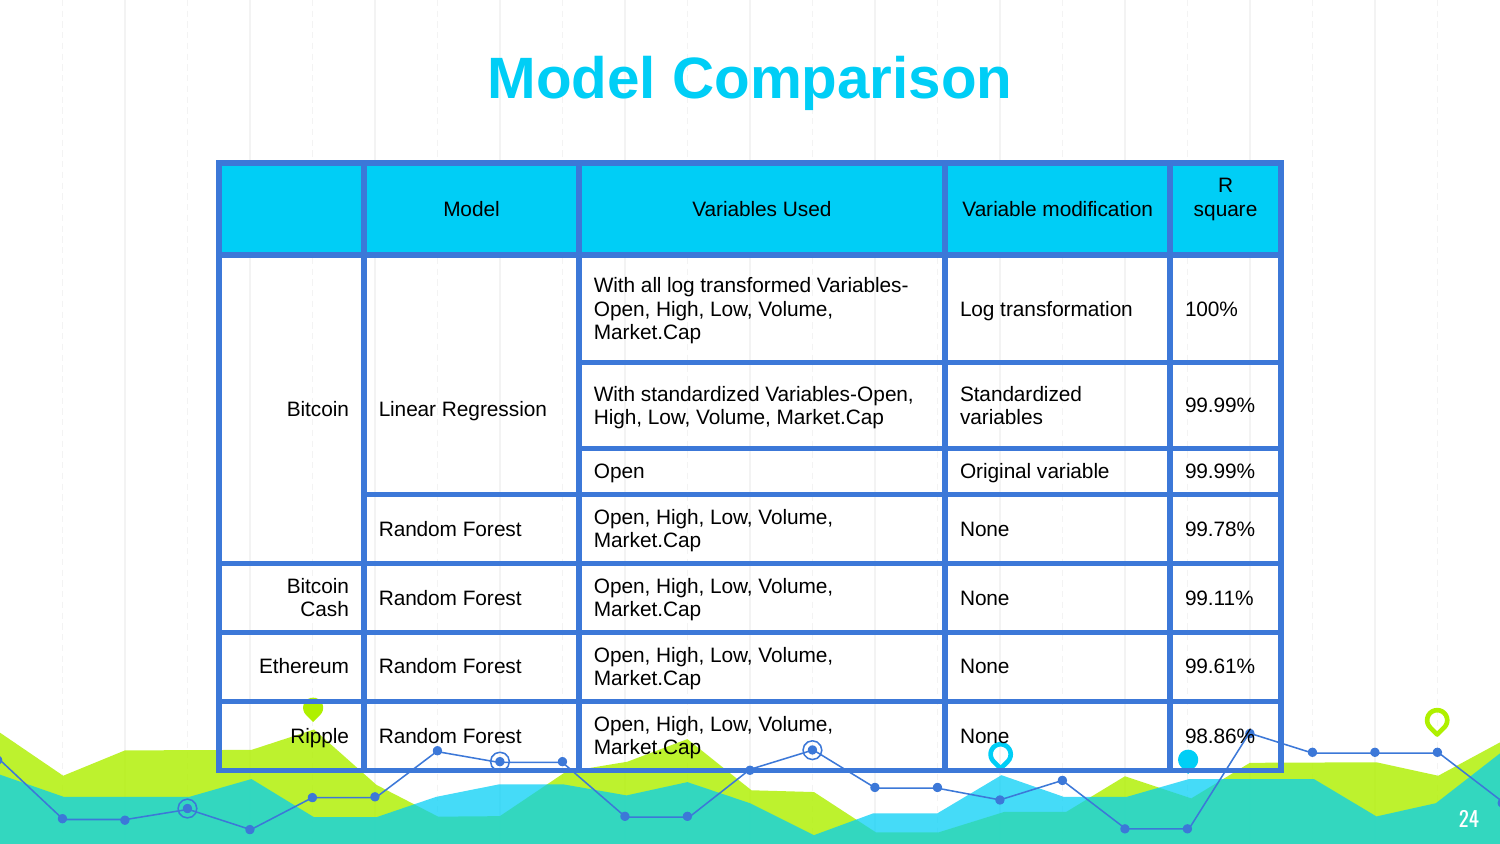

# Model Comparison
|  | Model | Variables Used | Variable modification | R square |
| --- | --- | --- | --- | --- |
| Bitcoin | Linear Regression | With all log transformed Variables- Open, High, Low, Volume, Market.Cap | Log transformation | 100% |
|  |  | With standardized Variables-Open, High, Low, Volume, Market.Cap | Standardized variables | 99.99% |
|  |  | Open | Original variable | 99.99% |
|  | Random Forest | Open, High, Low, Volume, Market.Cap | None | 99.78% |
| Bitcoin Cash | Random Forest | Open, High, Low, Volume, Market.Cap | None | 99.11% |
| Ethereum | Random Forest | Open, High, Low, Volume, Market.Cap | None | 99.61% |
| Ripple | Random Forest | Open, High, Low, Volume, Market.Cap | None | 98.86% |
24